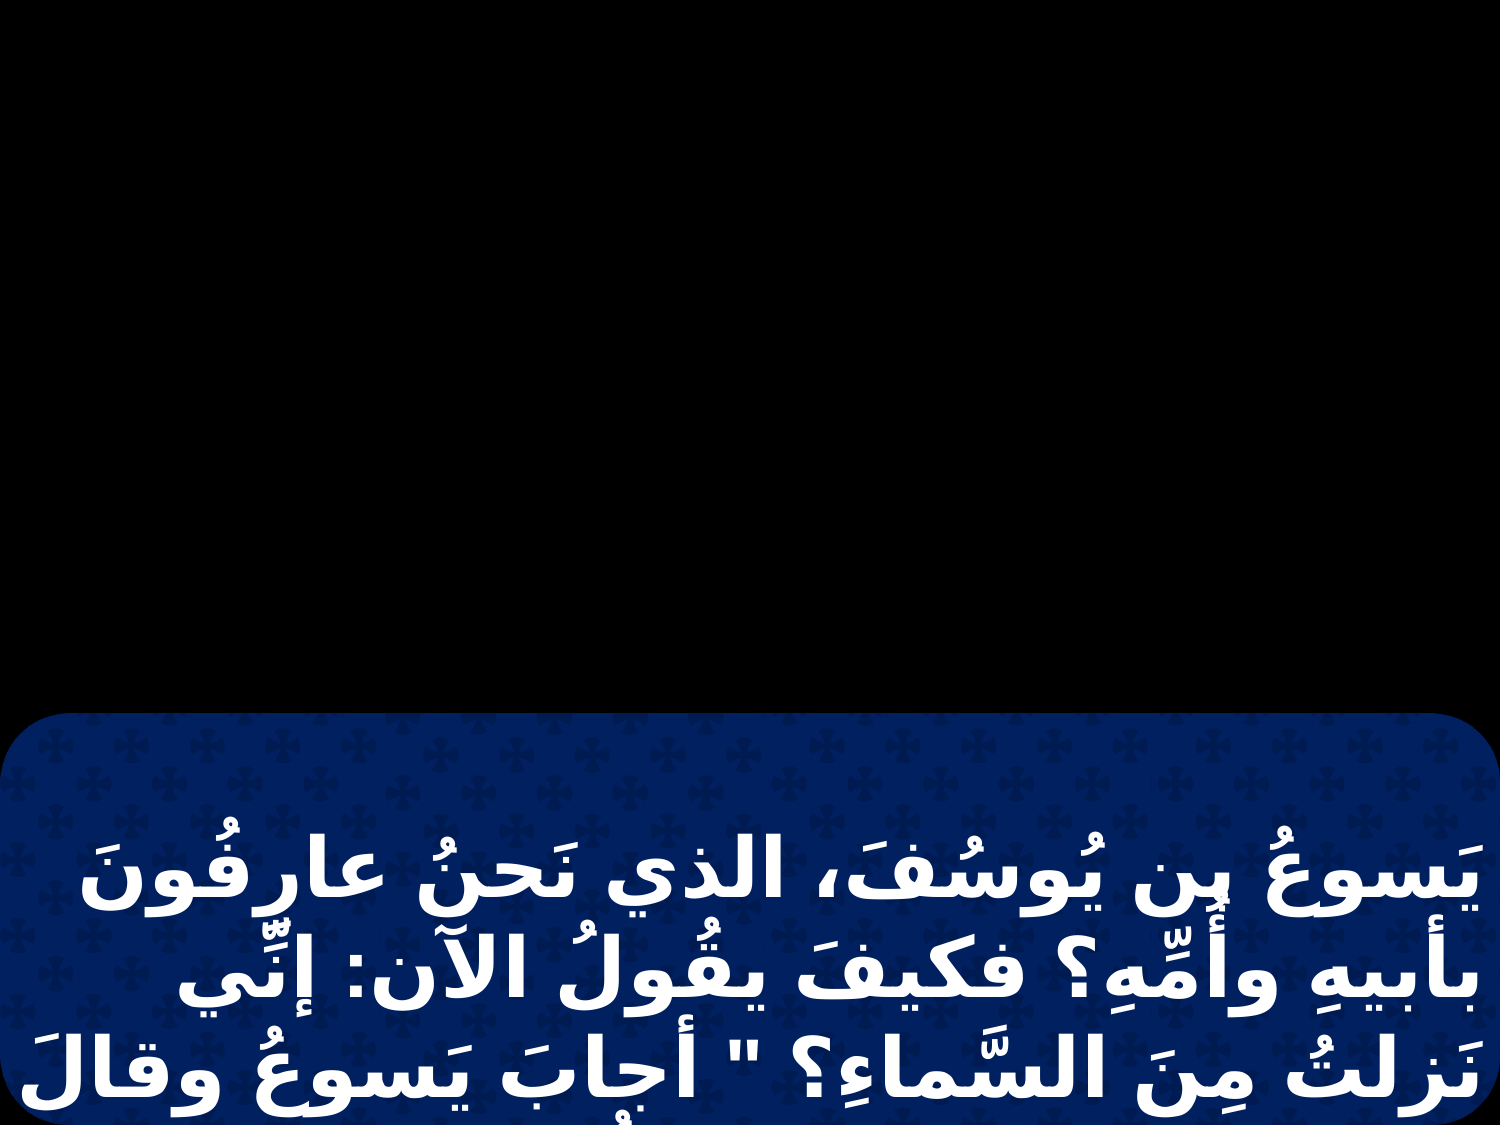

يَسوعُ بن يُوسُفَ، الذي نَحنُ عارِفُونَ بأبيهِ وأُمِّهِ؟ فكيفَ يقُولُ الآن: إنِّي نَزلتُ مِنَ السَّماءِ؟ " أجابَ يَسوعُ وقالَ لهُم: " لا تَتَذمَّرُوا بعضكُم مع بعض. لا يستطيعُ أحدٌ أن